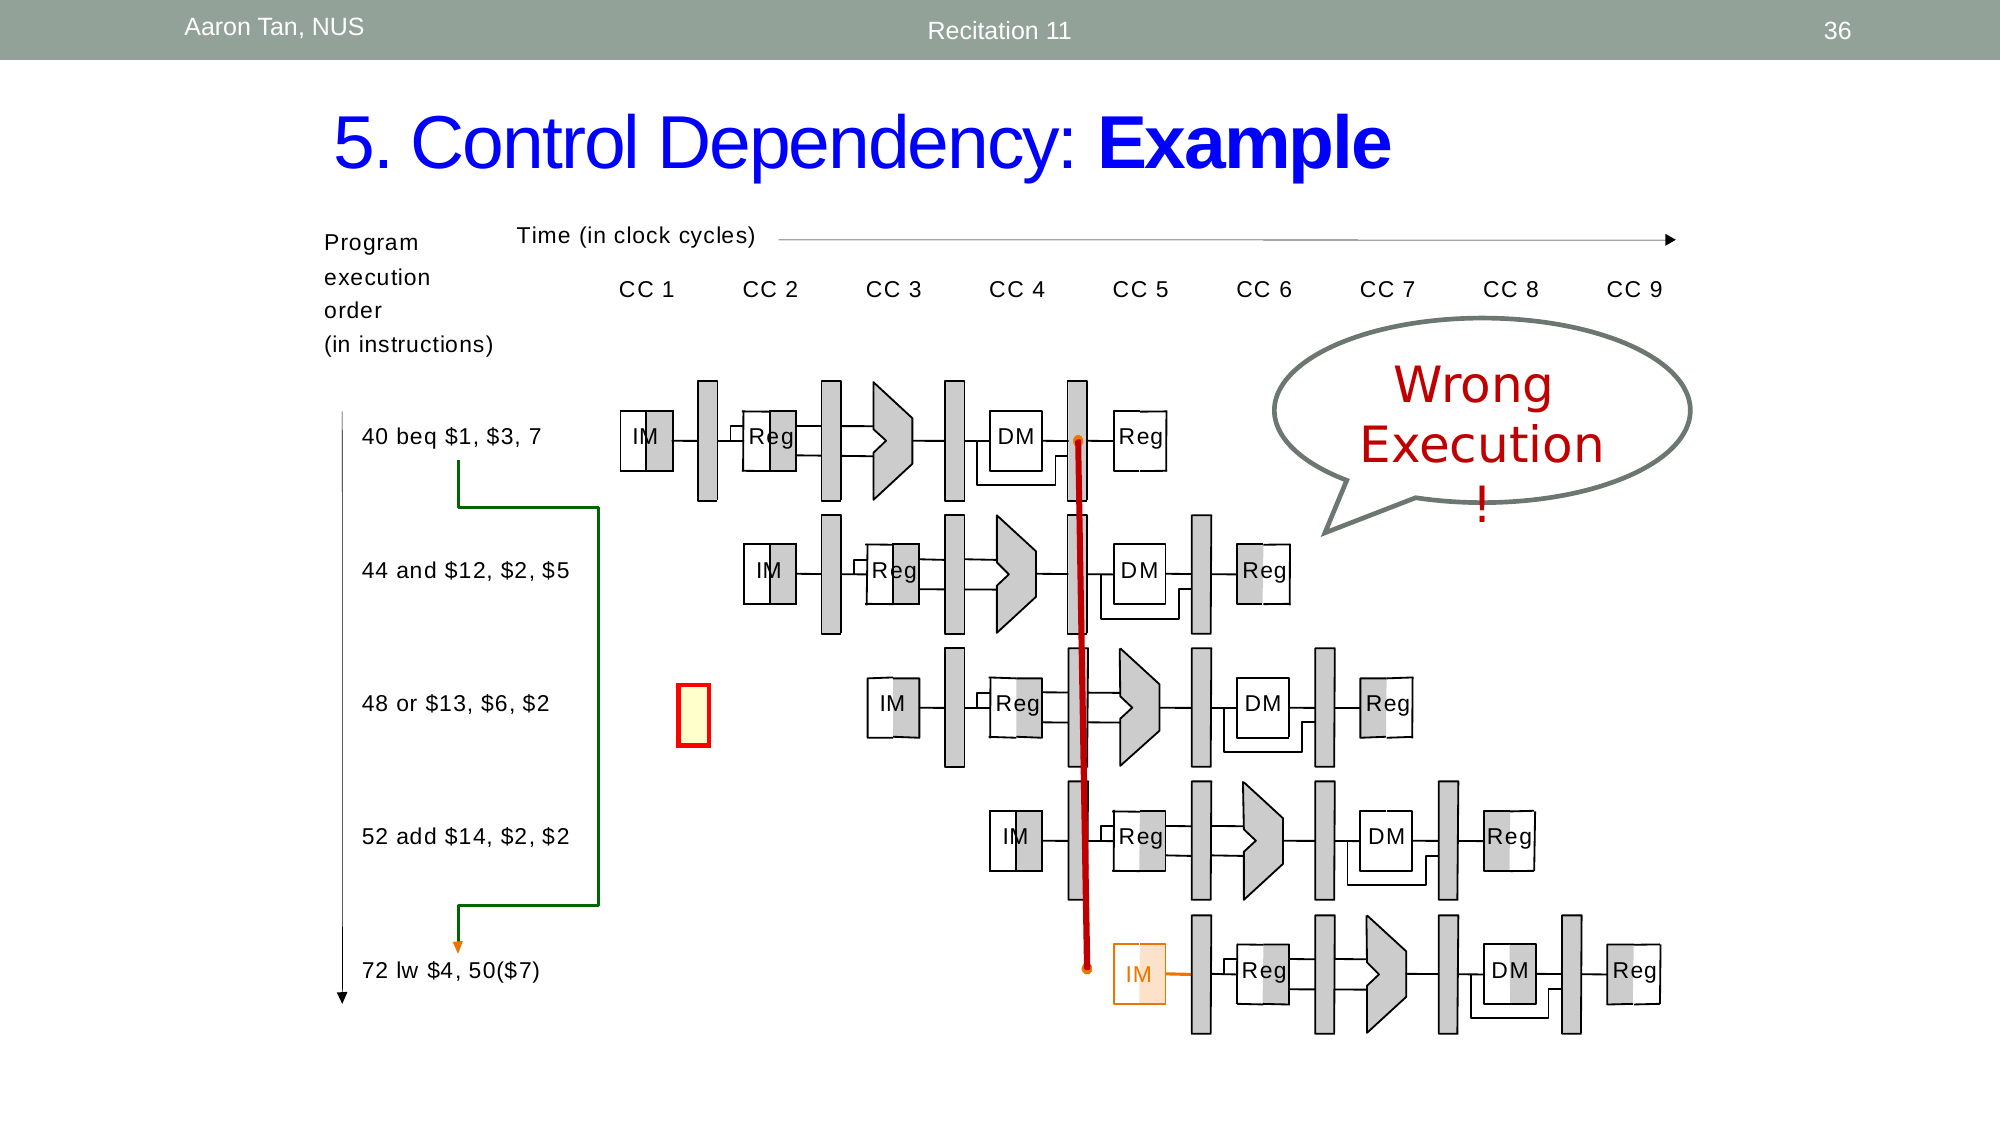

Aaron Tan, NUS
Recitation 11
36
# 5. Control Dependency: Example
T
i
m
e

(
i
n

c
l
o
c
k

c
y
c
l
e
s
)
P
r
o
g
r
a
m

e
x
e
c
u
t
i
o
n

C
C

1
o
r
d
e
r

(
i
n

i
n
s
t
r
u
c
t
i
o
n
s
)

4
0

b
e
q

$
1
,

$
3
,

7

R
e
g

R
e
g

C
C

2
C
C

3
C
C

4
C
C

5
C
C

6
C
C

7
C
C

8
C
C

9

I
M
R
e
g
D
M
R
e
g

4
4

a
n
d

$
1
2
,

$
2
,

$
5
I
M
R
e
g
D
M
R
e
g

4
8

o
r

$
1
3
,

$
6
,

$
2
I
M
D
M
R
e
g

5
2

a
d
d

$
1
4
,

$
2
,

$
2
I
M
D
M
R
e
g

7
2

l
w

$
4
,

5
0
(
$
7
)
D
M
R
e
g

I
M

R
e
g

Wrong
Execution!